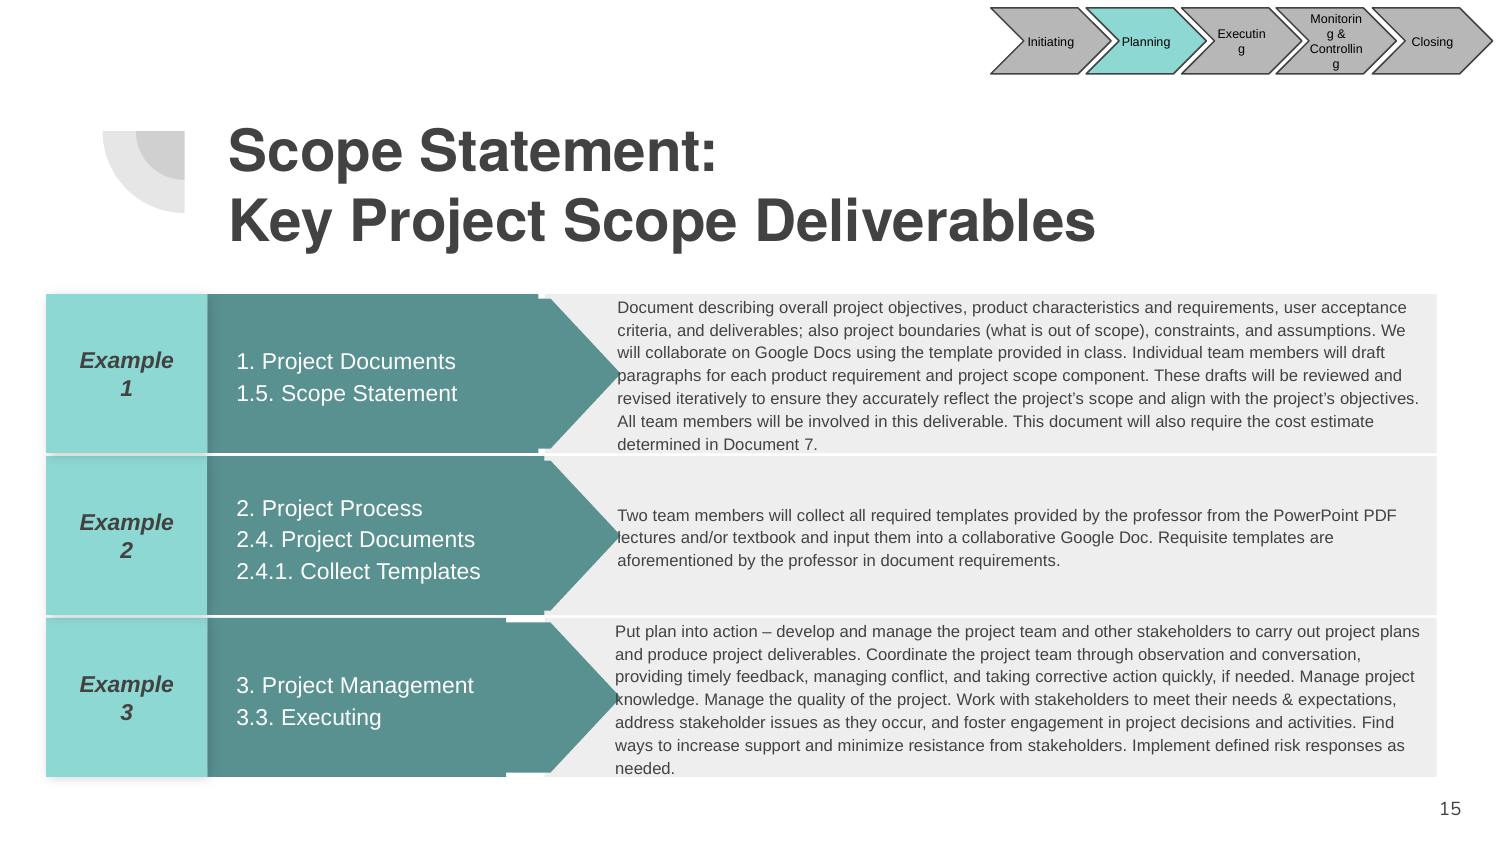

Initiating
Planning
Executing
Monitoring & Controlling
Closing
# Scope Statement:
Key Project Scope Deliverables

Example
1
Document describing overall project objectives, product characteristics and requirements, user acceptance criteria, and deliverables; also project boundaries (what is out of scope), constraints, and assumptions. We will collaborate on Google Docs using the template provided in class. Individual team members will draft paragraphs for each product requirement and project scope component. These drafts will be reviewed and revised iteratively to ensure they accurately reflect the project’s scope and align with the project’s objectives. All team members will be involved in this deliverable. This document will also require the cost estimate determined in Document 7.
1. Project Documents
1.5. Scope Statement

Example
2

Two team members will collect all required templates provided by the professor from the PowerPoint PDF lectures and/or textbook and input them into a collaborative Google Doc. Requisite templates are aforementioned by the professor in document requirements.
2. Project Process
2.4. Project Documents
2.4.1. Collect Templates

Example
3
Put plan into action – develop and manage the project team and other stakeholders to carry out project plans and produce project deliverables. Coordinate the project team through observation and conversation, providing timely feedback, managing conflict, and taking corrective action quickly, if needed. Manage project knowledge. Manage the quality of the project. Work with stakeholders to meet their needs & expectations, address stakeholder issues as they occur, and foster engagement in project decisions and activities. Find ways to increase support and minimize resistance from stakeholders. Implement defined risk responses as needed.
3. Project Management
3.3. Executing
15